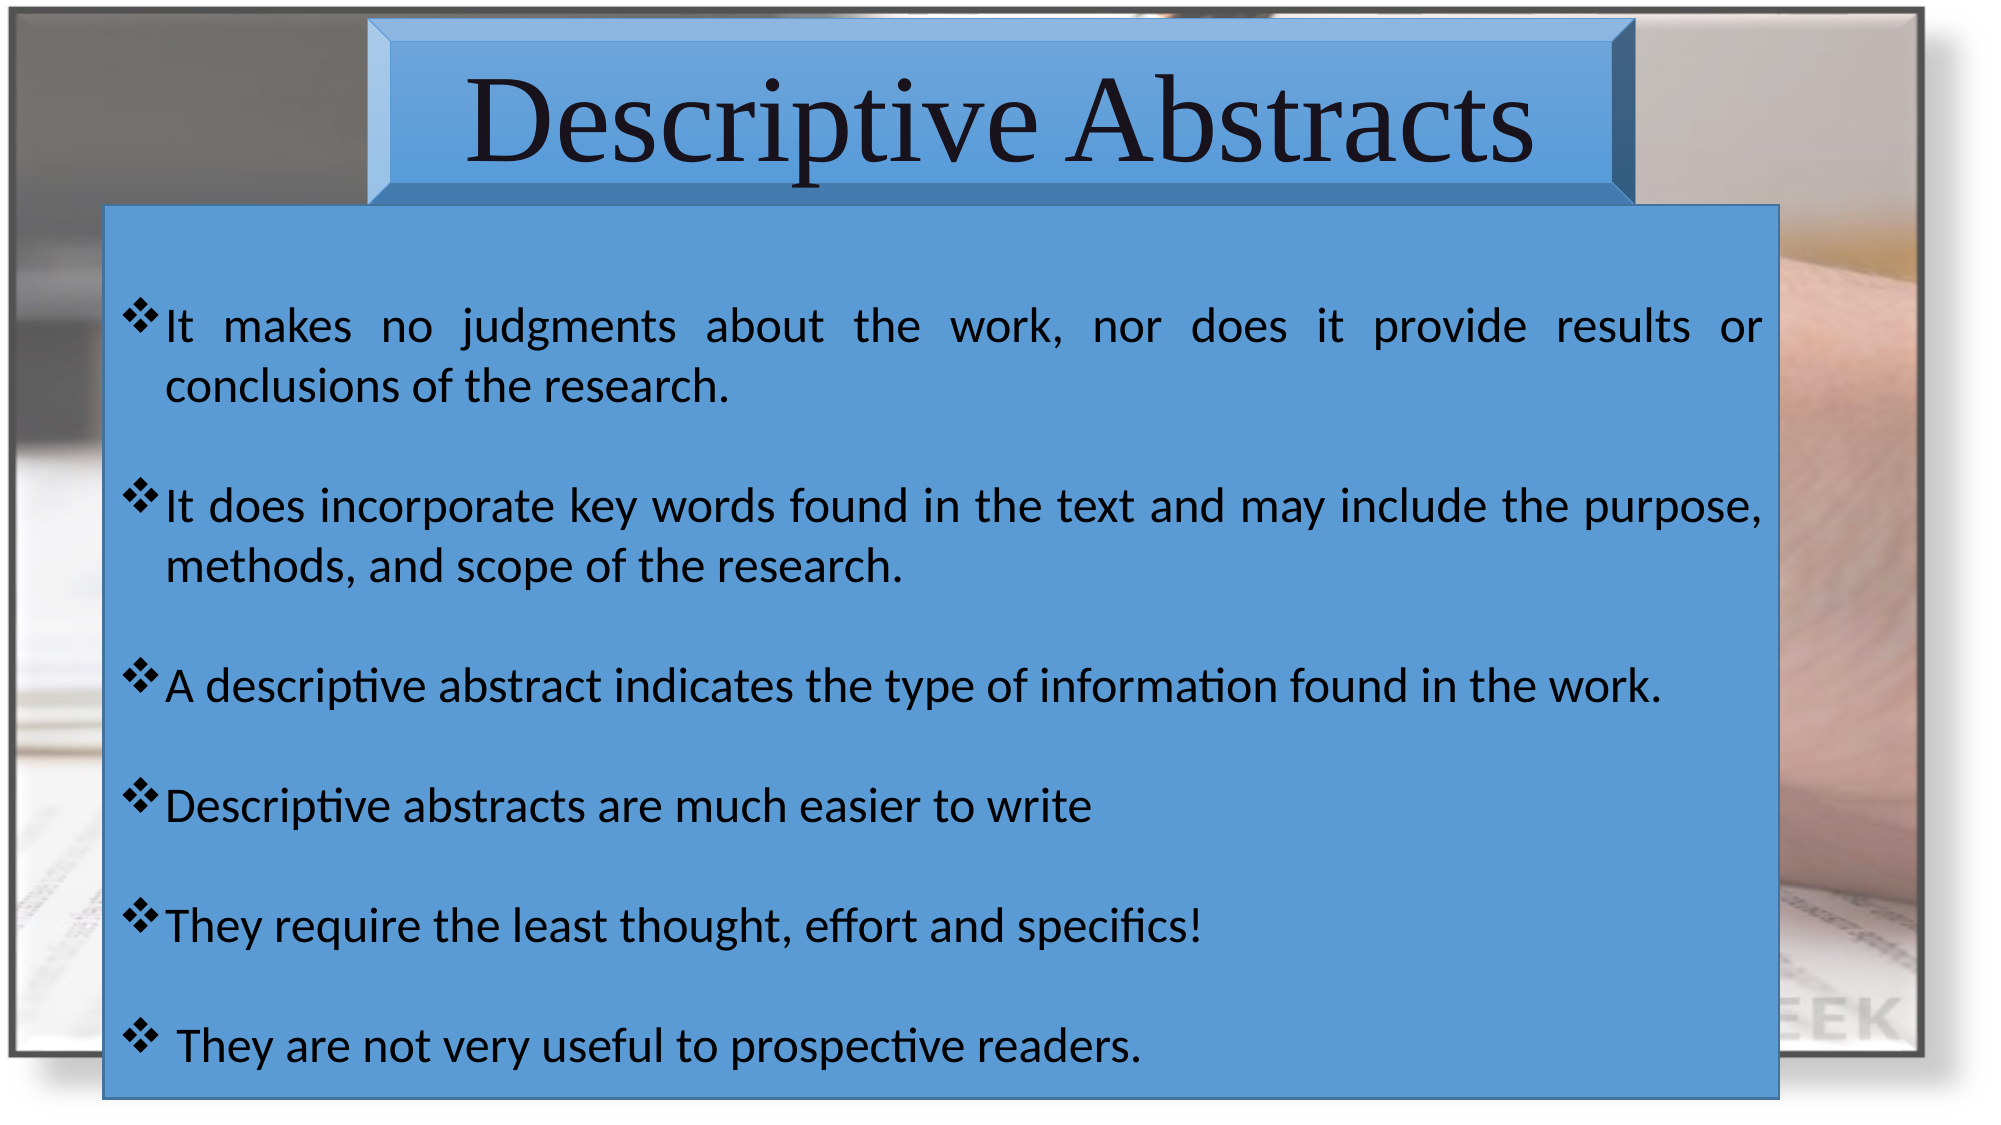

Descriptive Abstracts

It makes no judgments about the work, nor does it provide results or conclusions of the research.

It does incorporate key words found in the text and may include the purpose, methods, and scope of the research.

A descriptive abstract indicates the type of information found in the work.

Descriptive abstracts are much easier to write

They require the least thought, effort and specifics!

 They are not very useful to prospective readers.